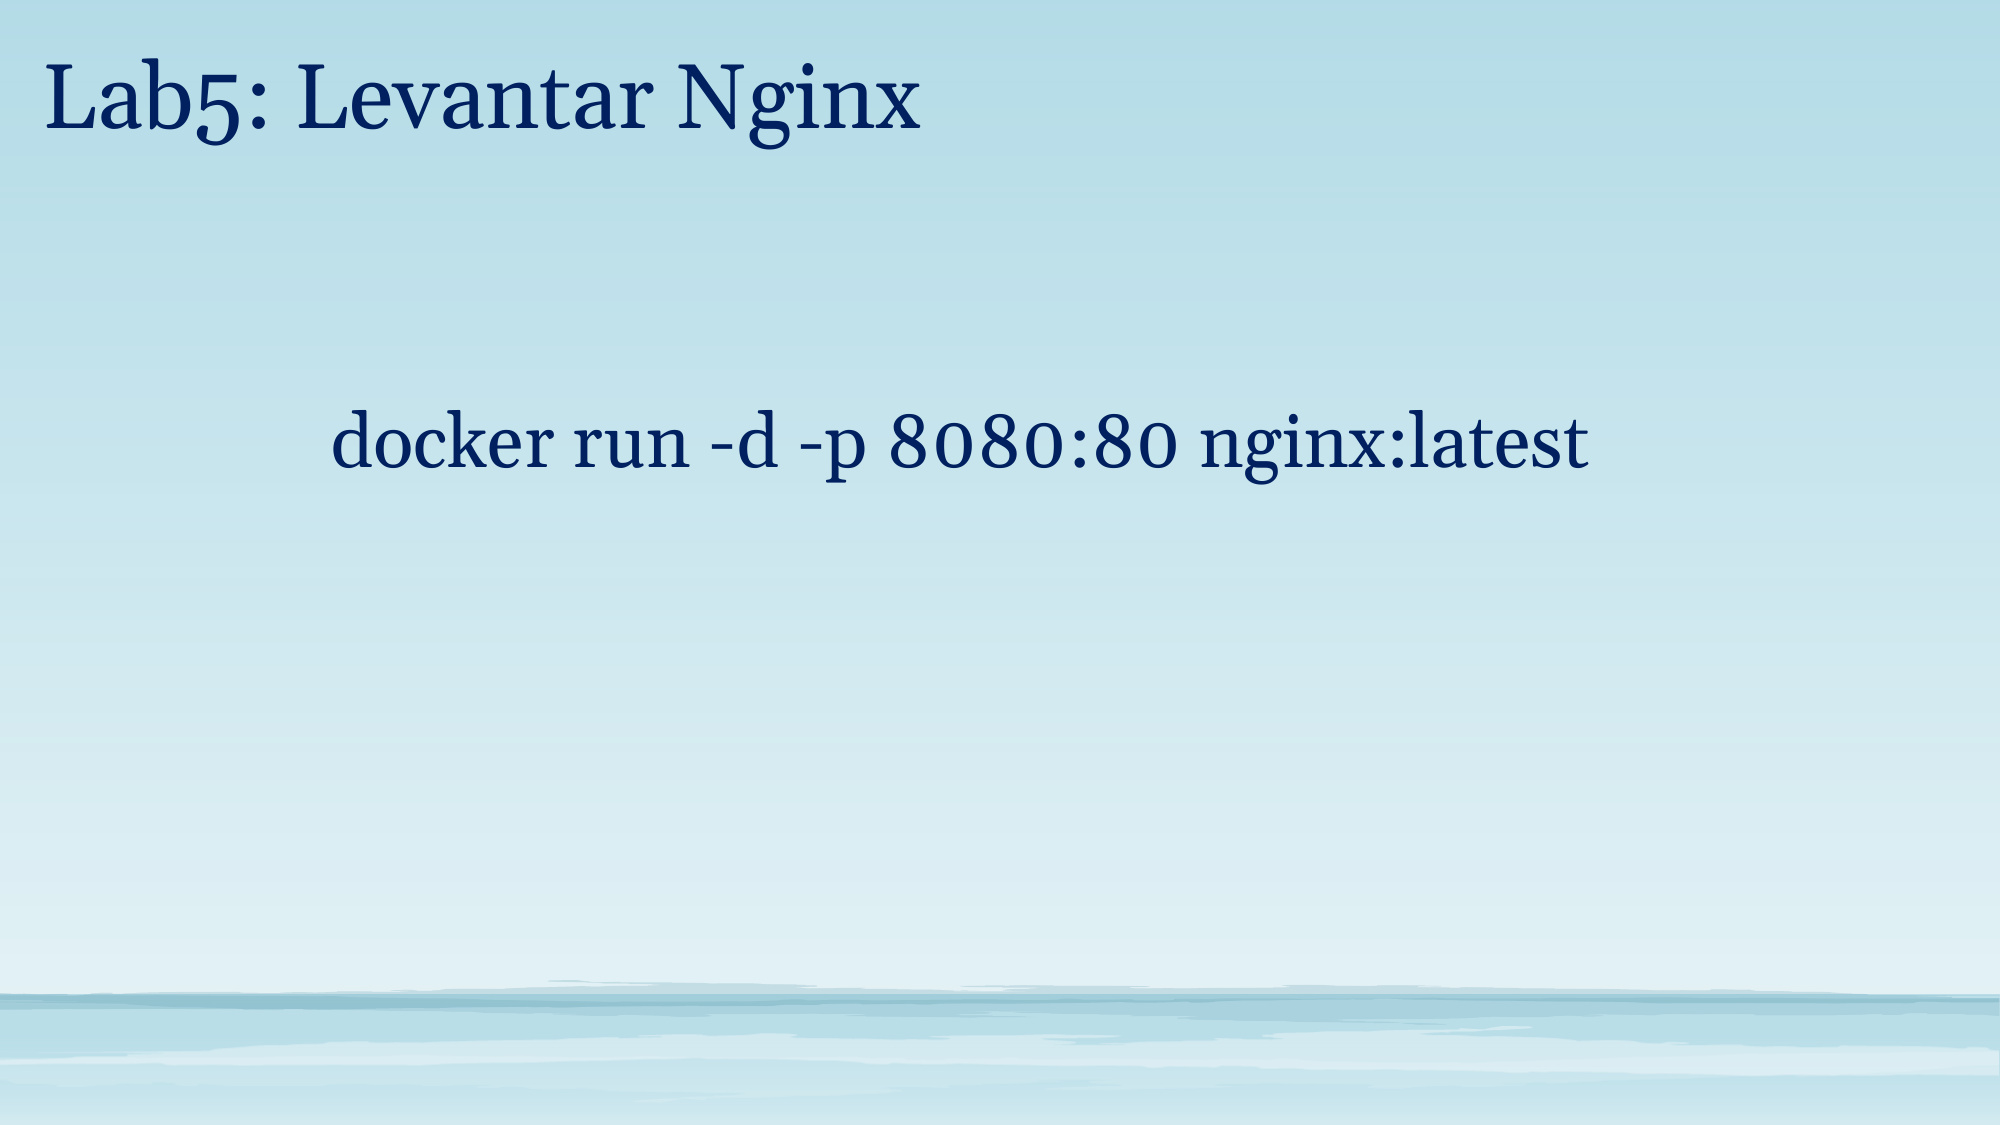

Lab5: Levantar Nginx
docker run -d -p 8080:80 nginx:latest